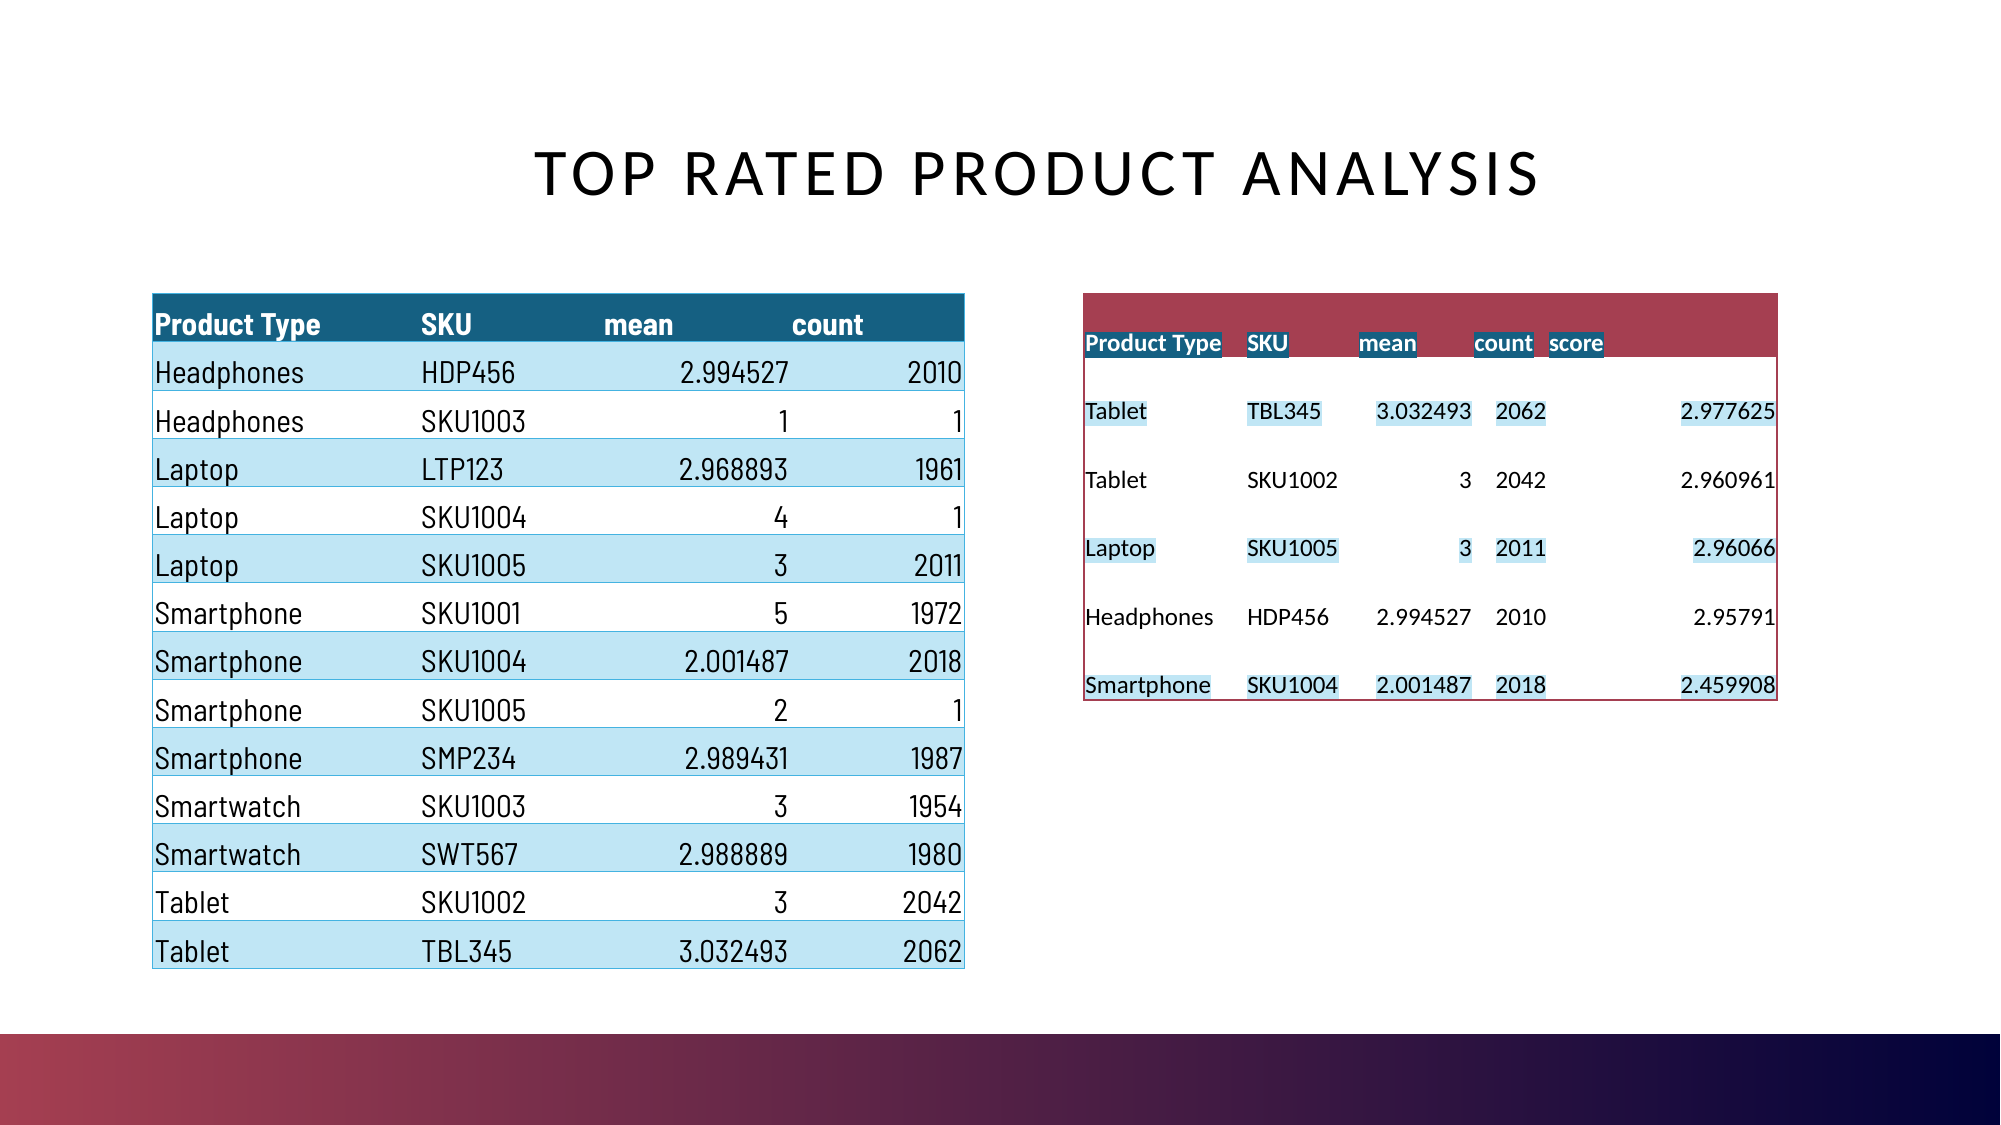

# Top Rated Product Analysis
| Product Type | SKU | mean | count |
| --- | --- | --- | --- |
| Headphones | HDP456 | 2.994527 | 2010 |
| Headphones | SKU1003 | 1 | 1 |
| Laptop | LTP123 | 2.968893 | 1961 |
| Laptop | SKU1004 | 4 | 1 |
| Laptop | SKU1005 | 3 | 2011 |
| Smartphone | SKU1001 | 5 | 1972 |
| Smartphone | SKU1004 | 2.001487 | 2018 |
| Smartphone | SKU1005 | 2 | 1 |
| Smartphone | SMP234 | 2.989431 | 1987 |
| Smartwatch | SKU1003 | 3 | 1954 |
| Smartwatch | SWT567 | 2.988889 | 1980 |
| Tablet | SKU1002 | 3 | 2042 |
| Tablet | TBL345 | 3.032493 | 2062 |
| Product Type | SKU | mean | count | score |
| --- | --- | --- | --- | --- |
| Tablet | TBL345 | 3.032493 | 2062 | 2.977625 |
| Tablet | SKU1002 | 3 | 2042 | 2.960961 |
| Laptop | SKU1005 | 3 | 2011 | 2.96066 |
| Headphones | HDP456 | 2.994527 | 2010 | 2.95791 |
| Smartphone | SKU1004 | 2.001487 | 2018 | 2.459908 |